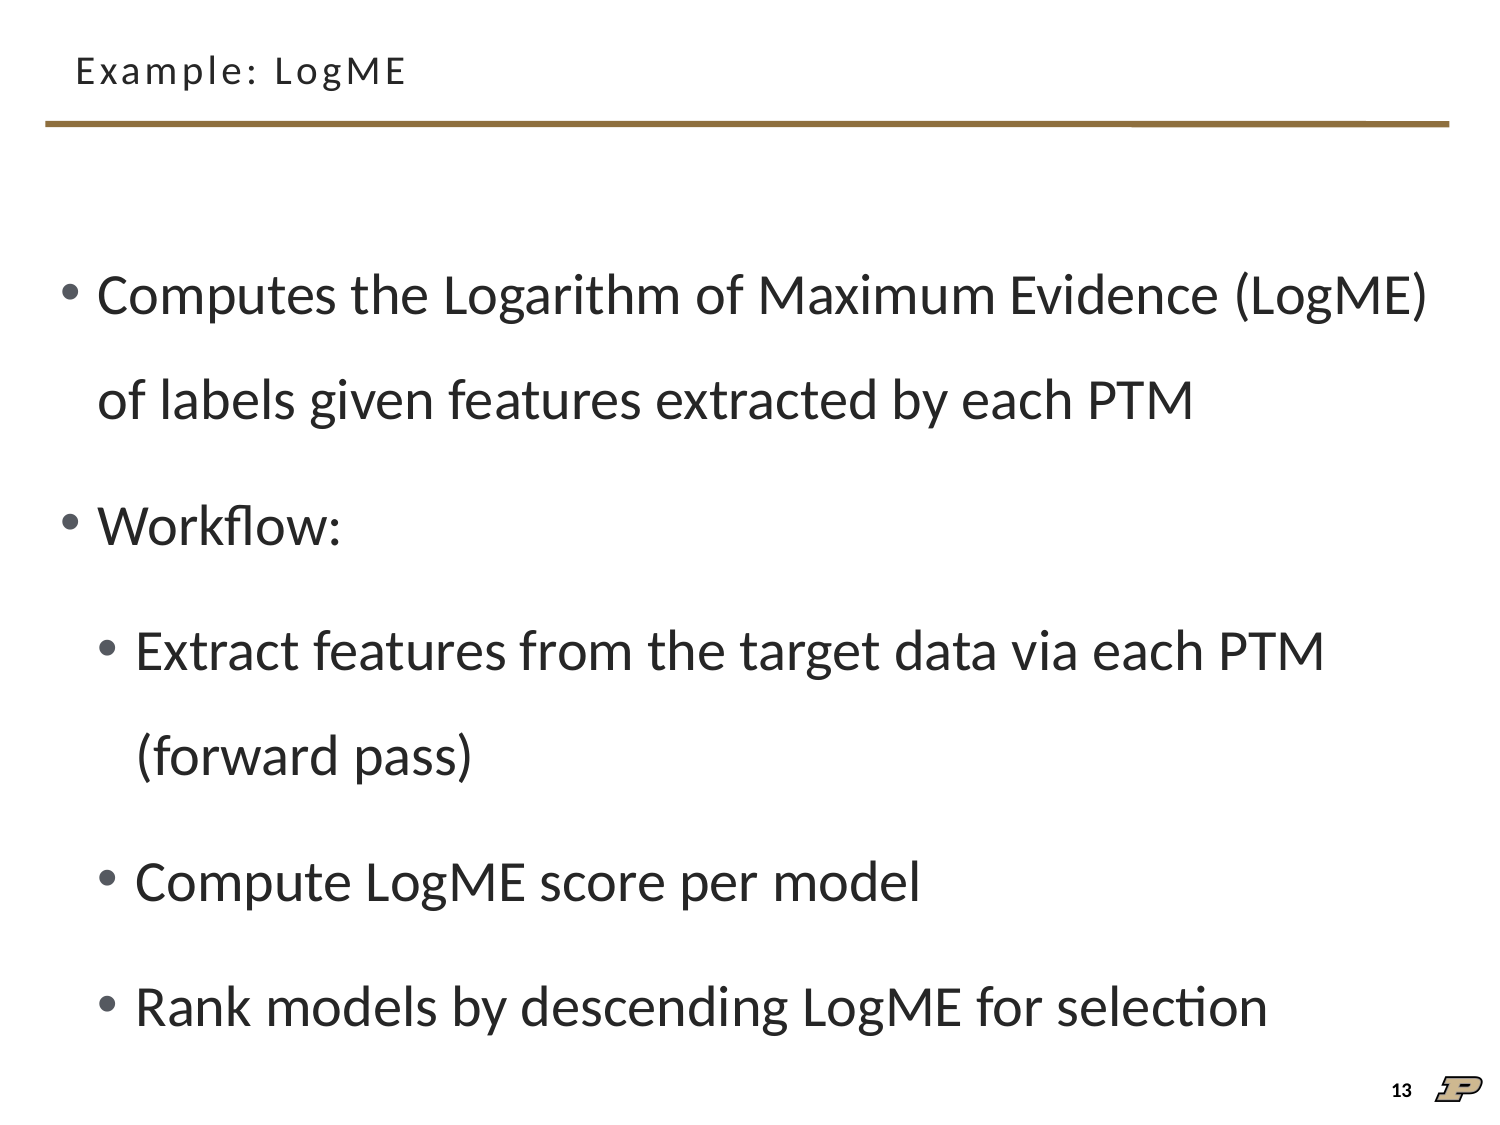

# Example: LogME
Computes the Logarithm of Maximum Evidence (LogME) of labels given features extracted by each PTM
Workflow:
Extract features from the target data via each PTM (forward pass)
Compute LogME score per model
Rank models by descending LogME for selection
13